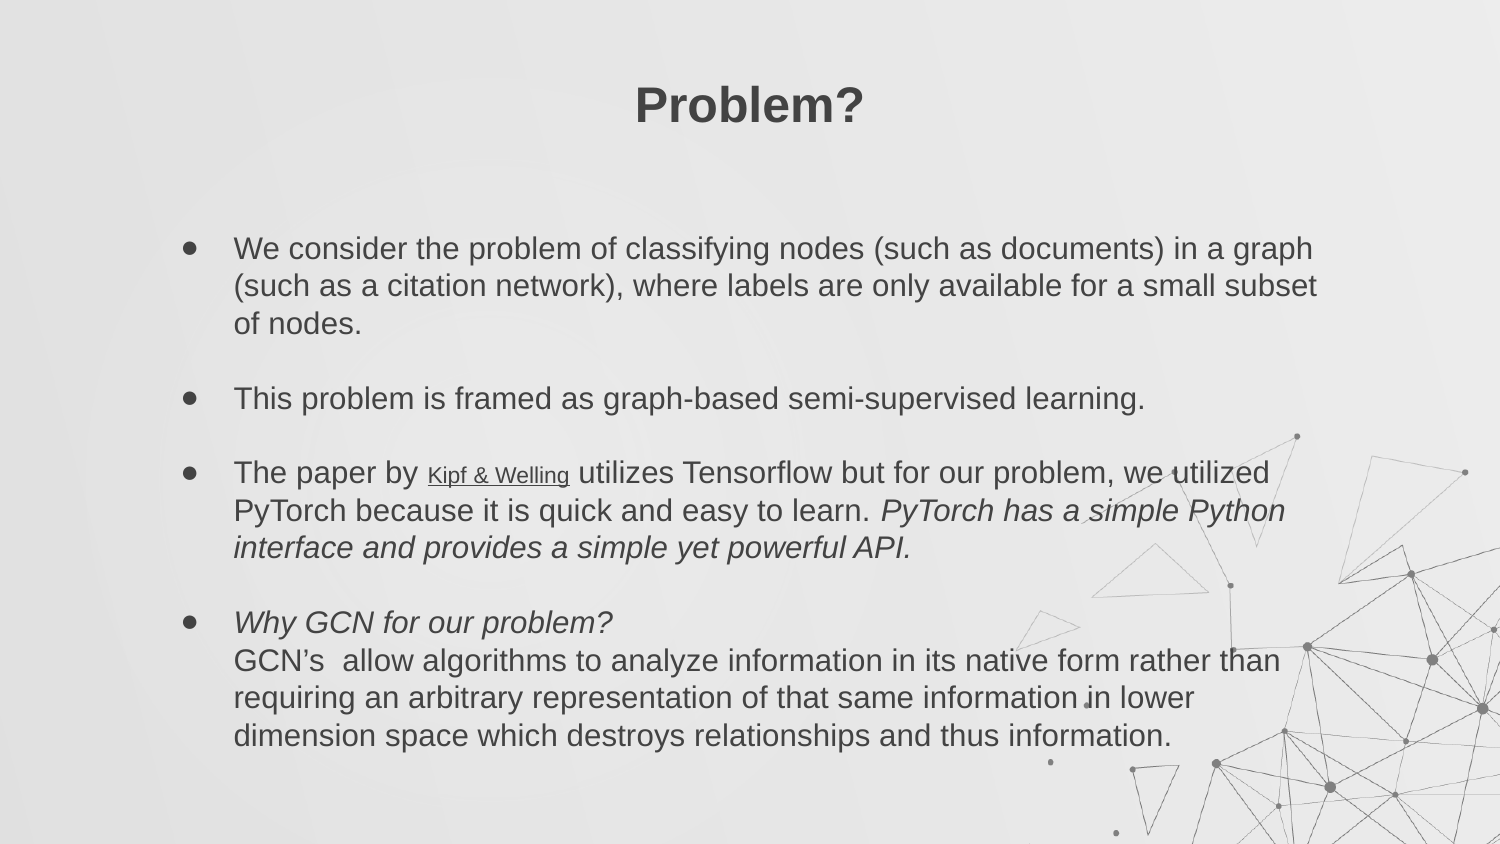

# Problem?
We consider the problem of classifying nodes (such as documents) in a graph (such as a citation network), where labels are only available for a small subset of nodes.

This problem is framed as graph-based semi-supervised learning.

The paper by Kipf & Welling utilizes Tensorflow but for our problem, we utilized PyTorch because it is quick and easy to learn. PyTorch has a simple Python interface and provides a simple yet powerful API.

Why GCN for our problem?
GCN’s  allow algorithms to analyze information in its native form rather than requiring an arbitrary representation of that same information in lower dimension space which destroys relationships and thus information.